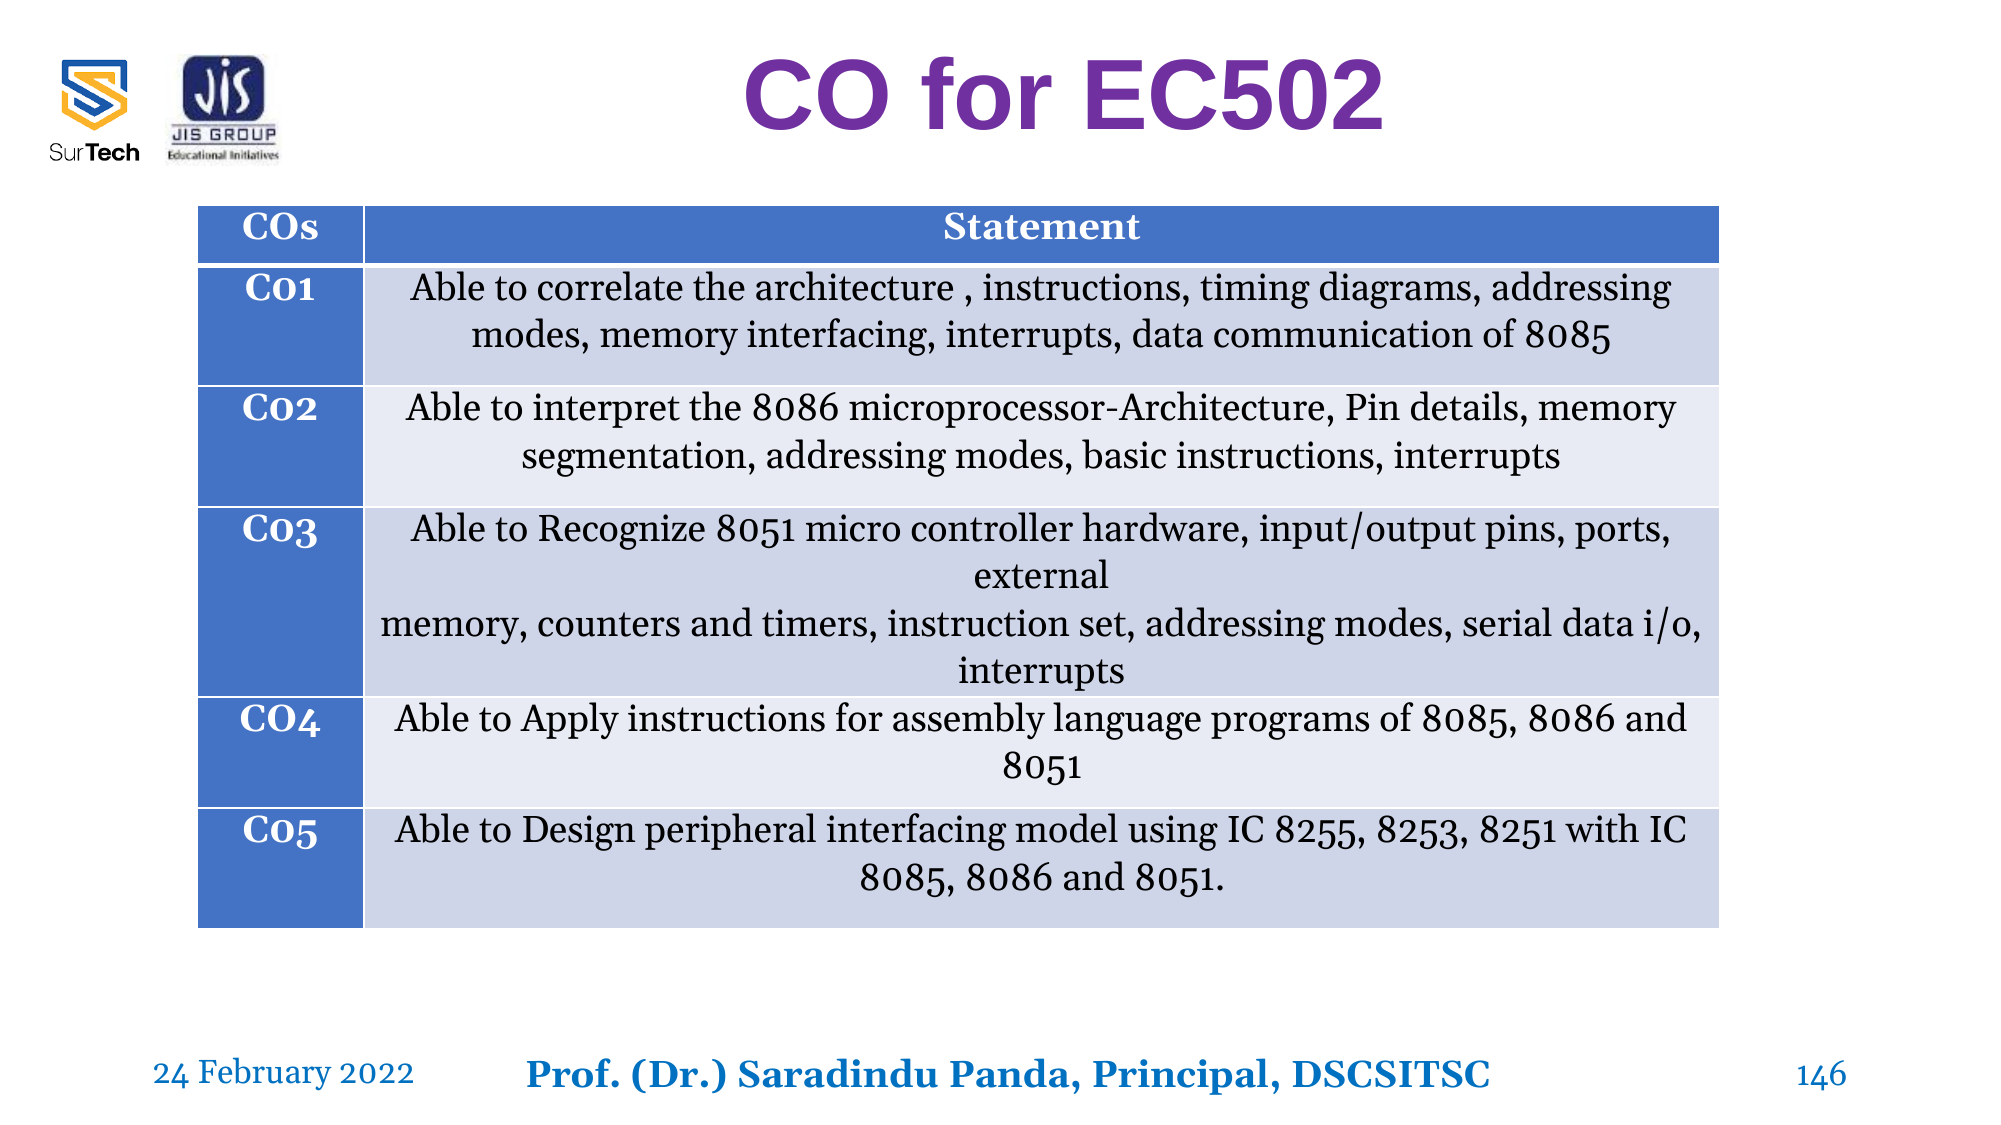

CO for EC502
| COs | Statement |
| --- | --- |
| C01 | Able to correlate the architecture , instructions, timing diagrams, addressing modes, memory interfacing, interrupts, data communication of 8085 |
| C02 | Able to interpret the 8086 microprocessor-Architecture, Pin details, memory segmentation, addressing modes, basic instructions, interrupts |
| C03 | Able to Recognize 8051 micro controller hardware, input/output pins, ports, external memory, counters and timers, instruction set, addressing modes, serial data i/o, interrupts |
| CO4 | Able to Apply instructions for assembly language programs of 8085, 8086 and 8051 |
| C05 | Able to Design peripheral interfacing model using IC 8255, 8253, 8251 with IC 8085, 8086 and 8051. |
24 February 2022
Prof. (Dr.) Saradindu Panda, Principal, DSCSITSC
146